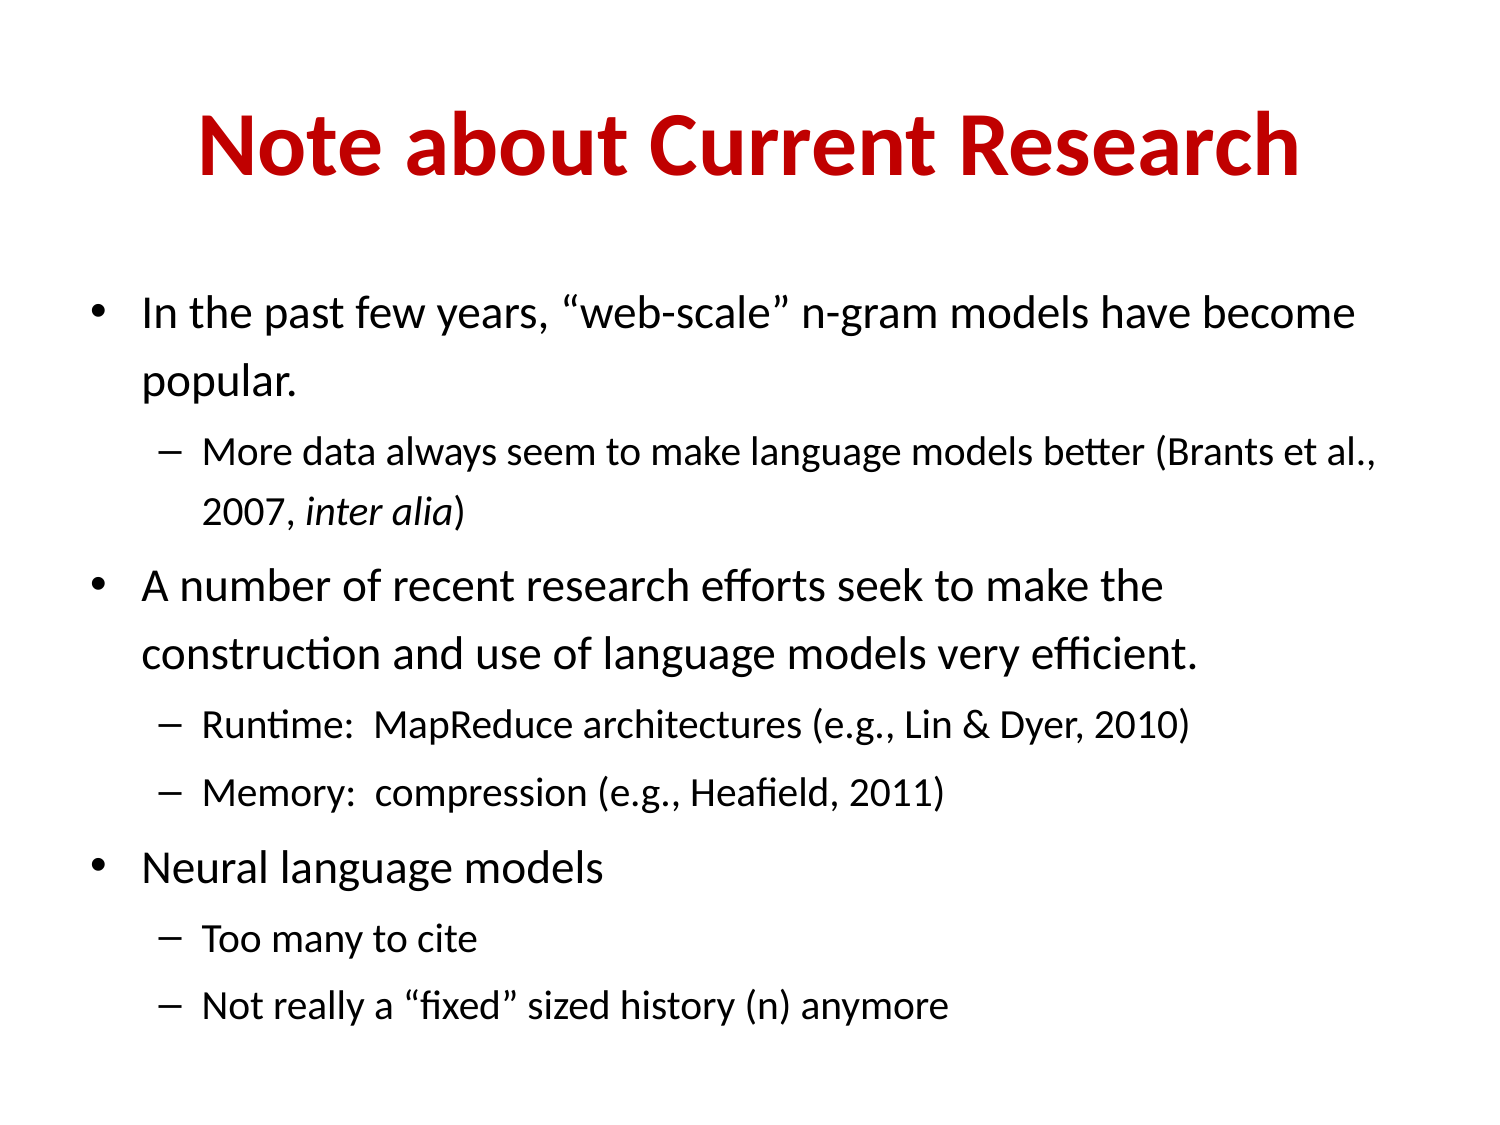

# Note about Current Research
In the past few years, “web-scale” n-gram models have become popular.
More data always seem to make language models better (Brants et al., 2007, inter alia)
A number of recent research efforts seek to make the construction and use of language models very efficient.
Runtime:  MapReduce architectures (e.g., Lin & Dyer, 2010)
Memory:  compression (e.g., Heafield, 2011)
Neural language models
Too many to cite
Not really a “fixed” sized history (n) anymore